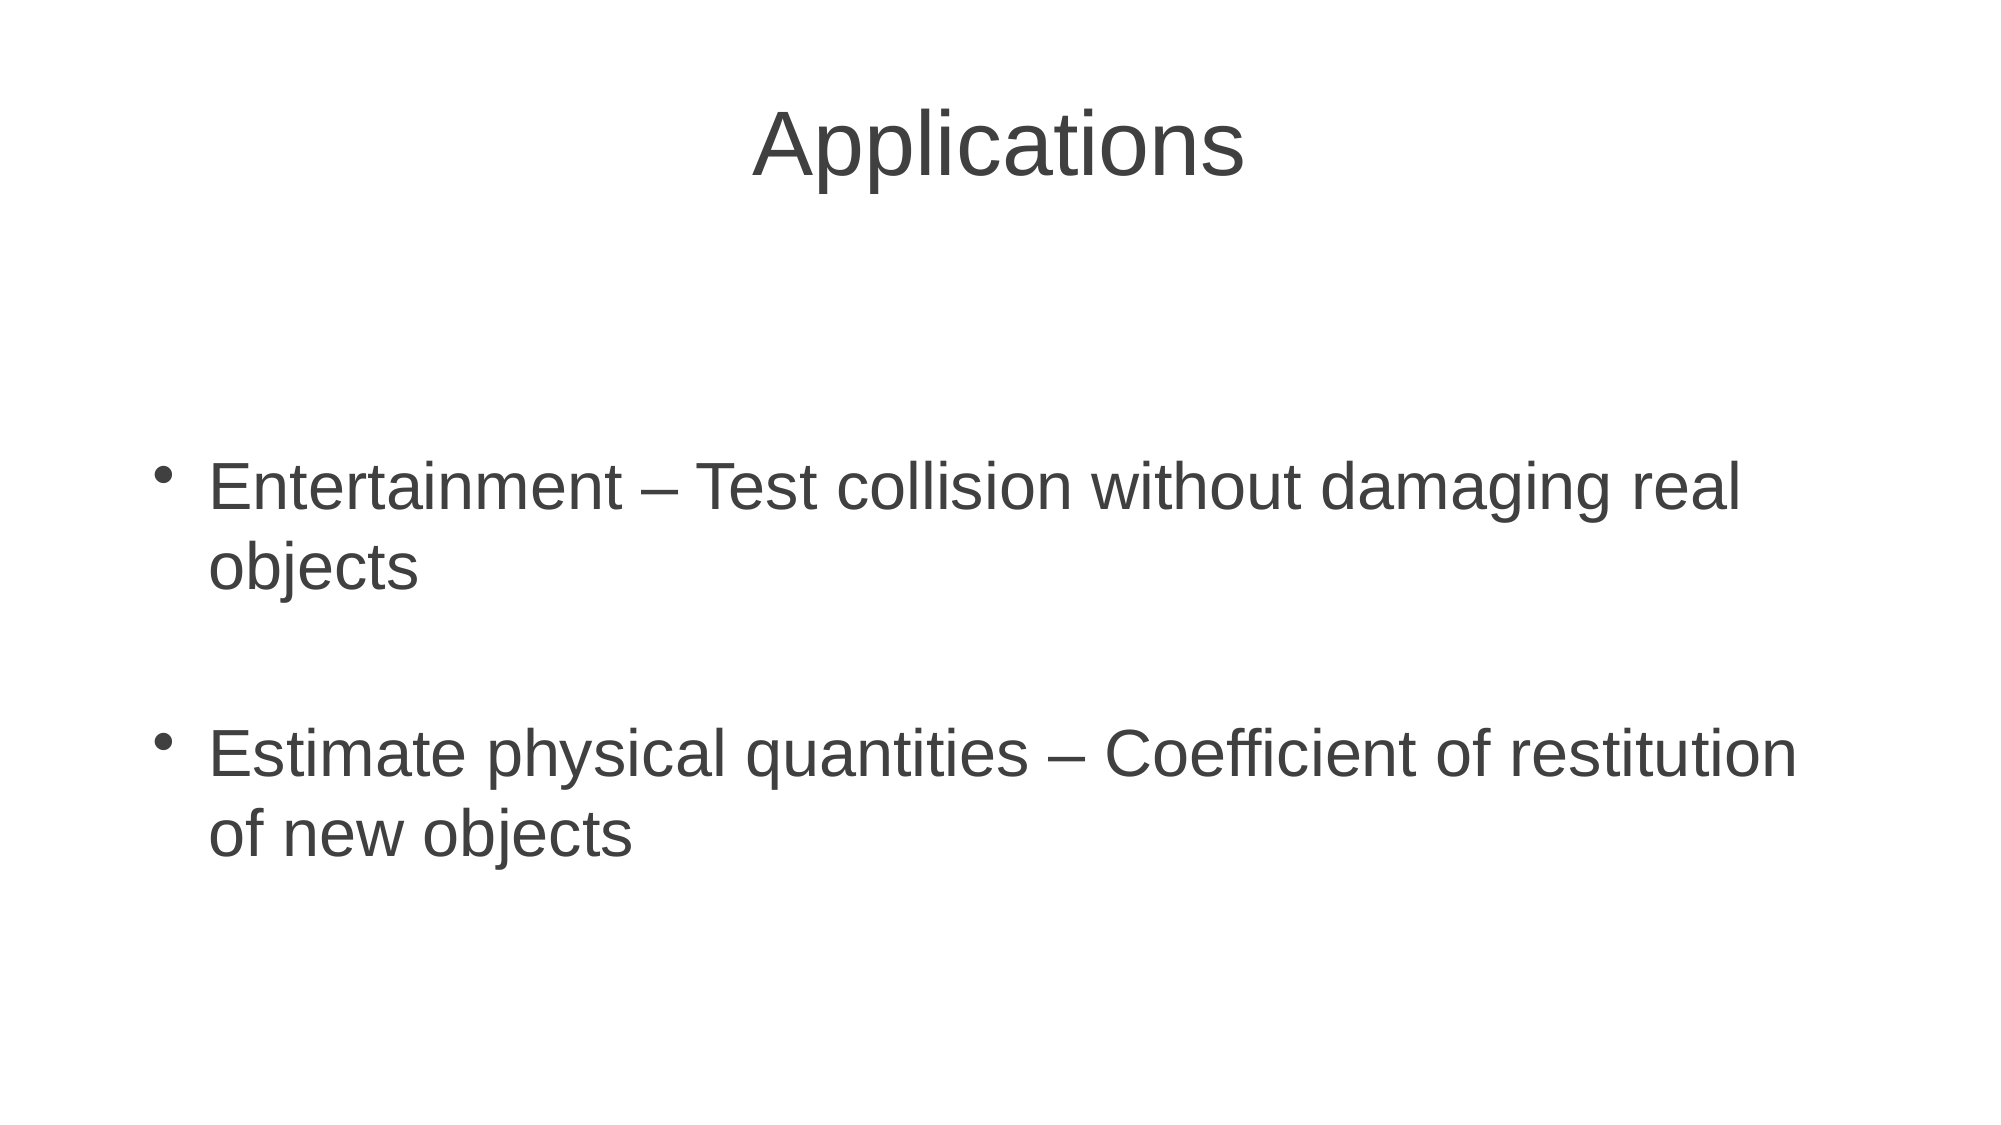

# Applications
Entertainment – Test collision without damaging real objects

Estimate physical quantities – Coefficient of restitution of new objects